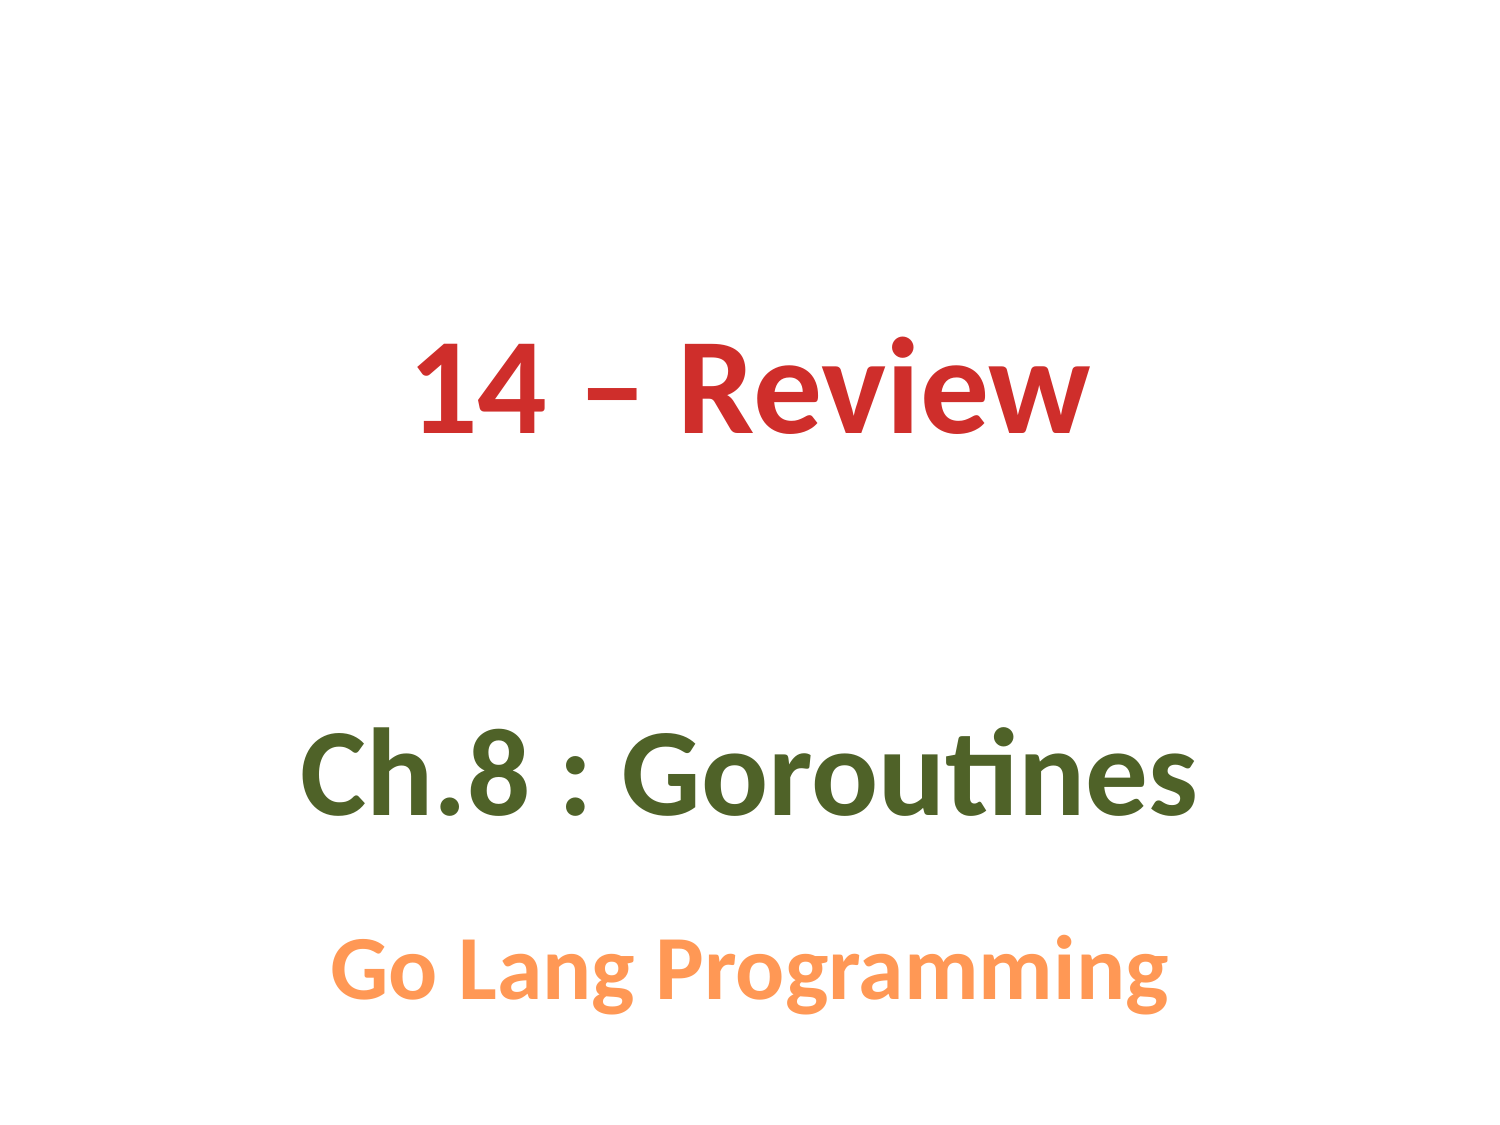

14 – Review
Ch.8 : Goroutines
Go Lang Programming